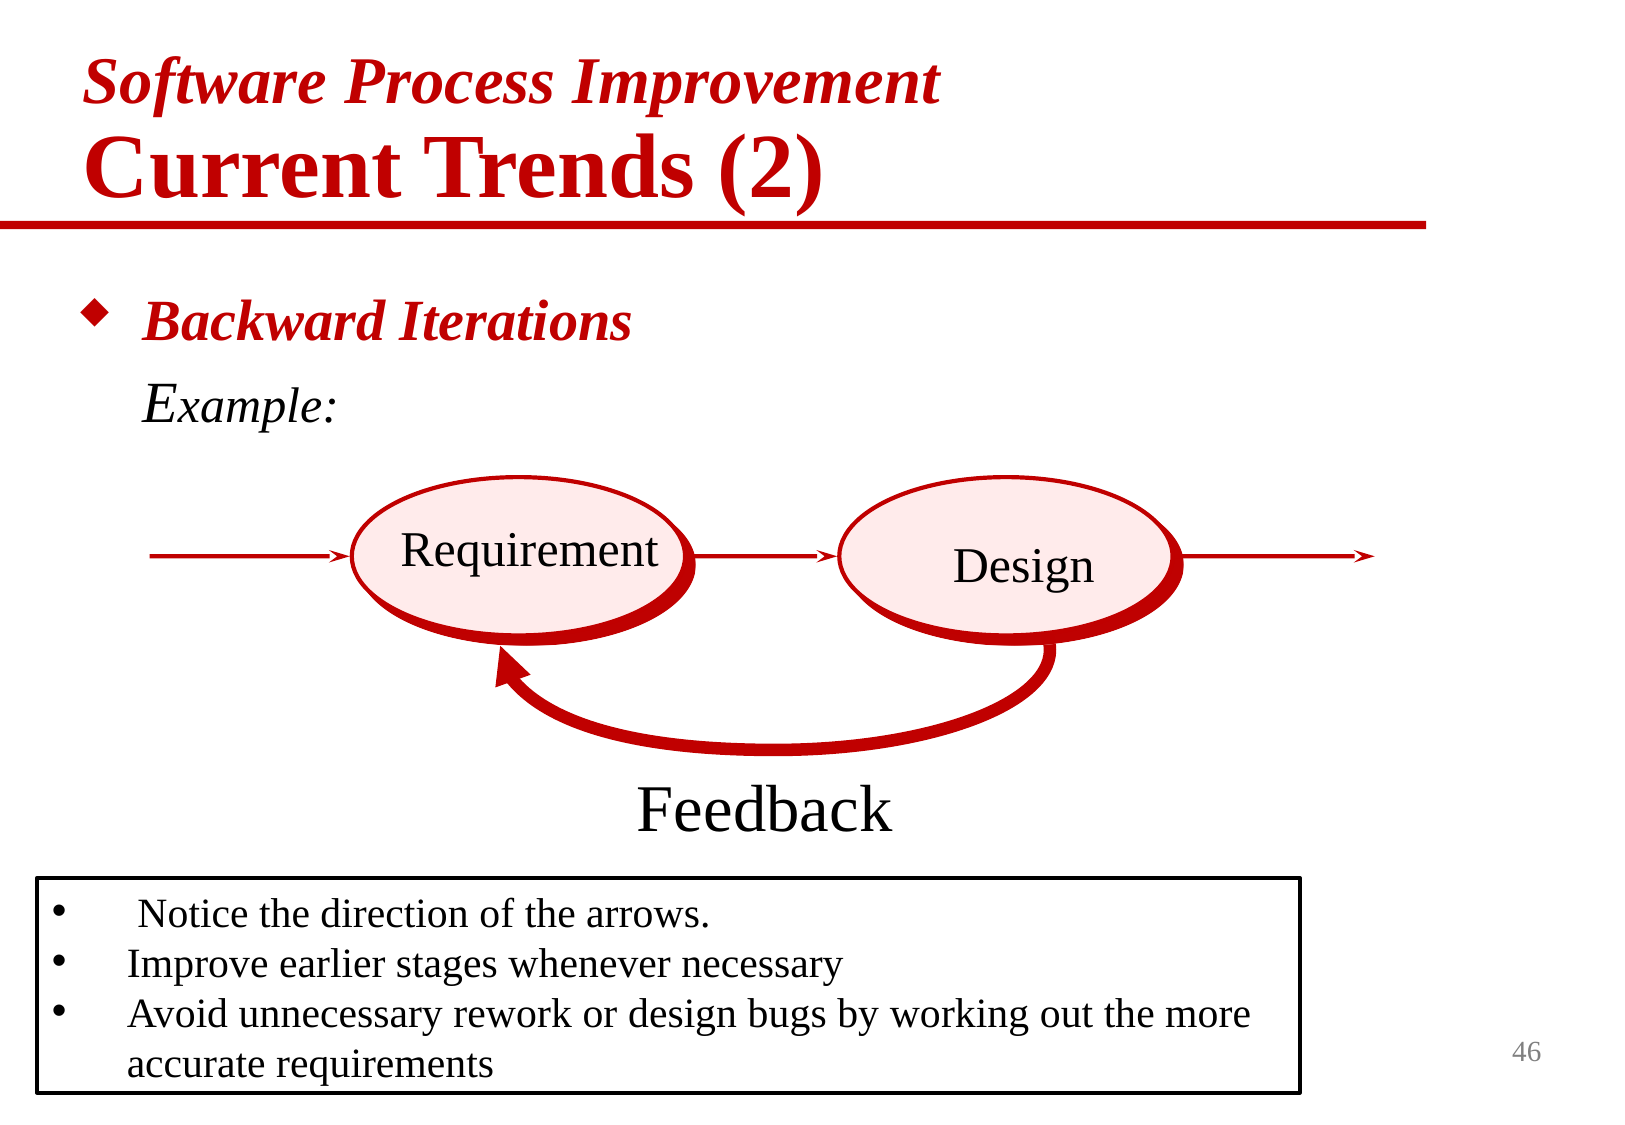

# Software Process Improvement Current Trends (2)
Backward Iterations
	Example:

Requirement
Design

Feedback
 Notice the direction of the arrows.
Improve earlier stages whenever necessary
Avoid unnecessary rework or design bugs by working out the more accurate requirements
46